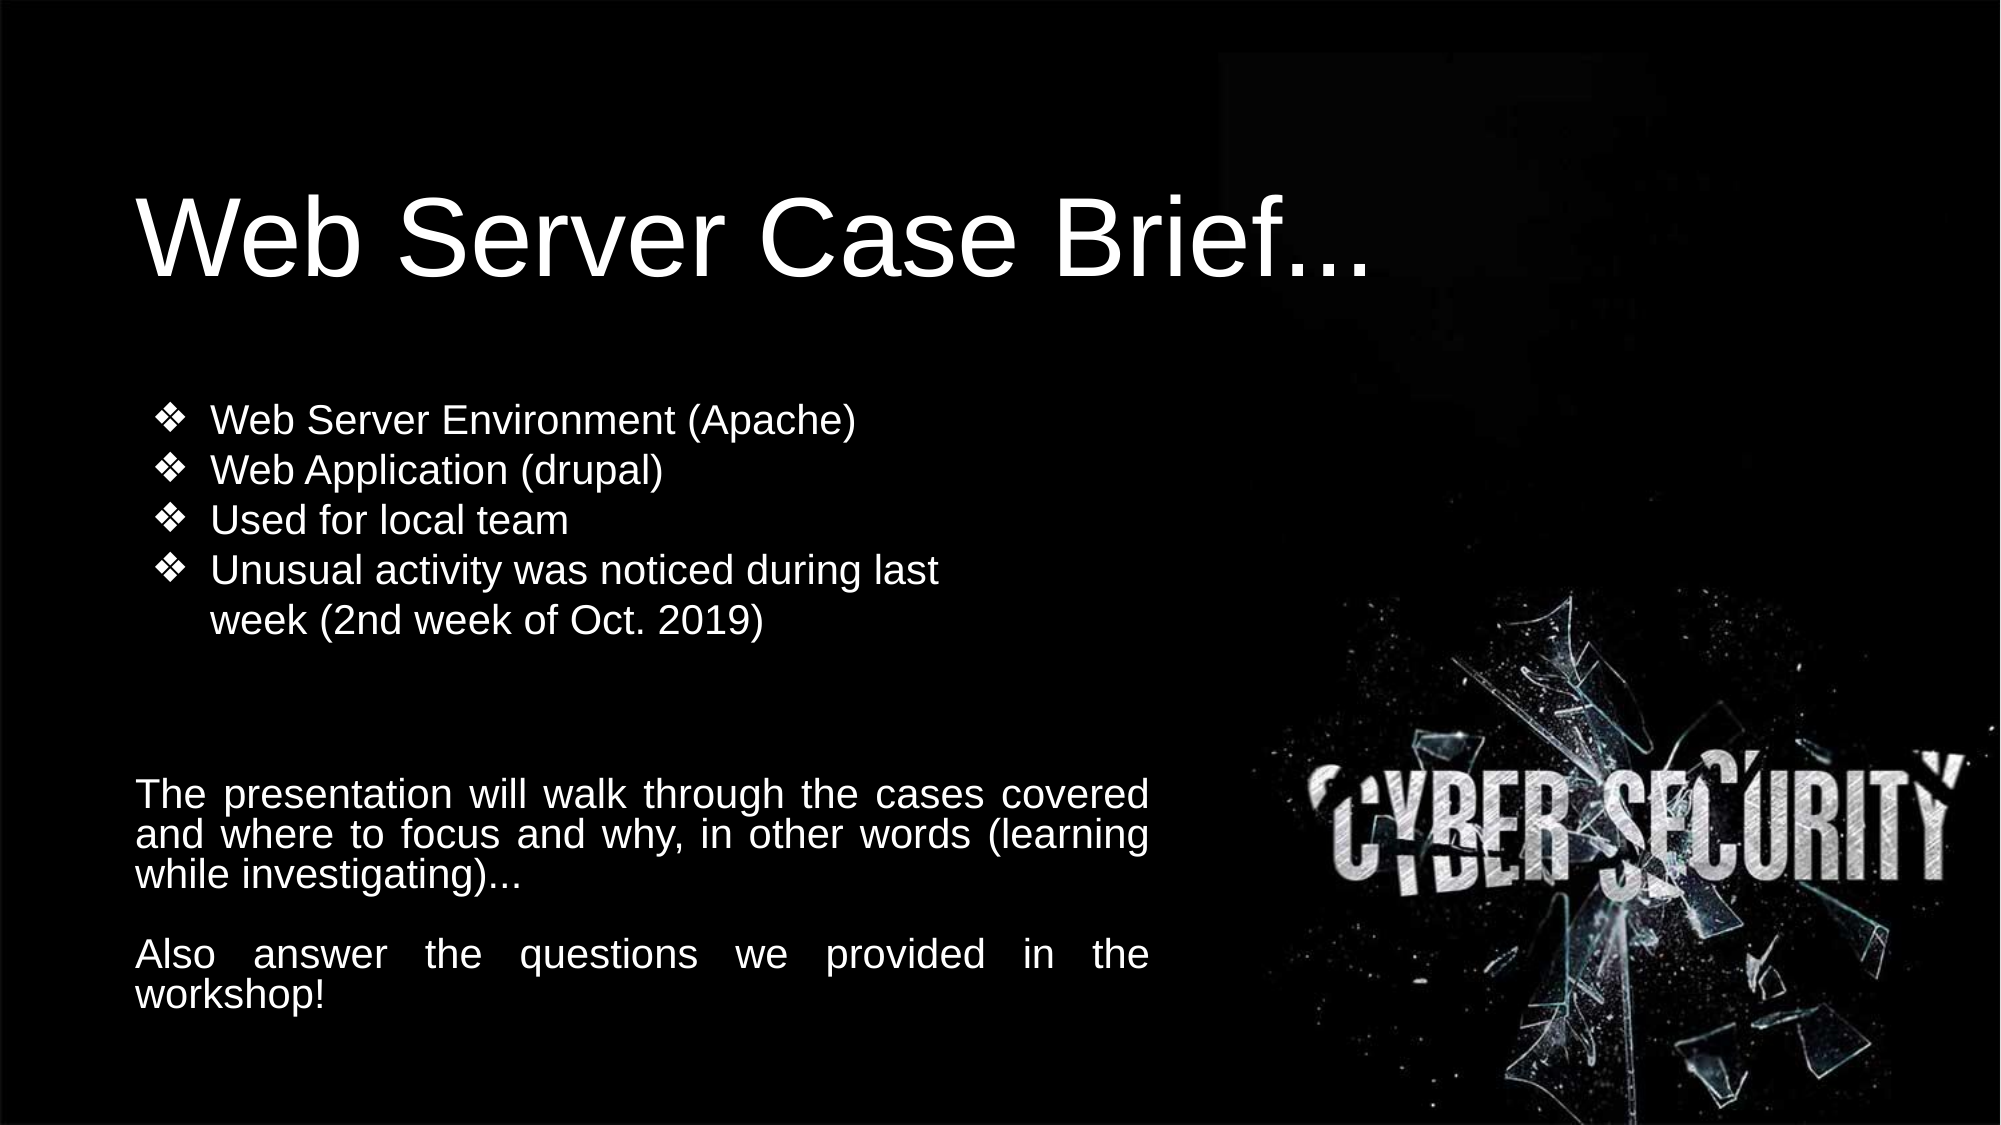

Web Server Case Brief...

Web Server Environment (Apache)
Web Application (drupal)
Used for local team
Unusual activity was noticed during last week (2nd week of Oct. 2019)

The presentation will walk through the cases covered and where to focus and why, in other words (learning while investigating)...

Also answer the questions we provided in the workshop!